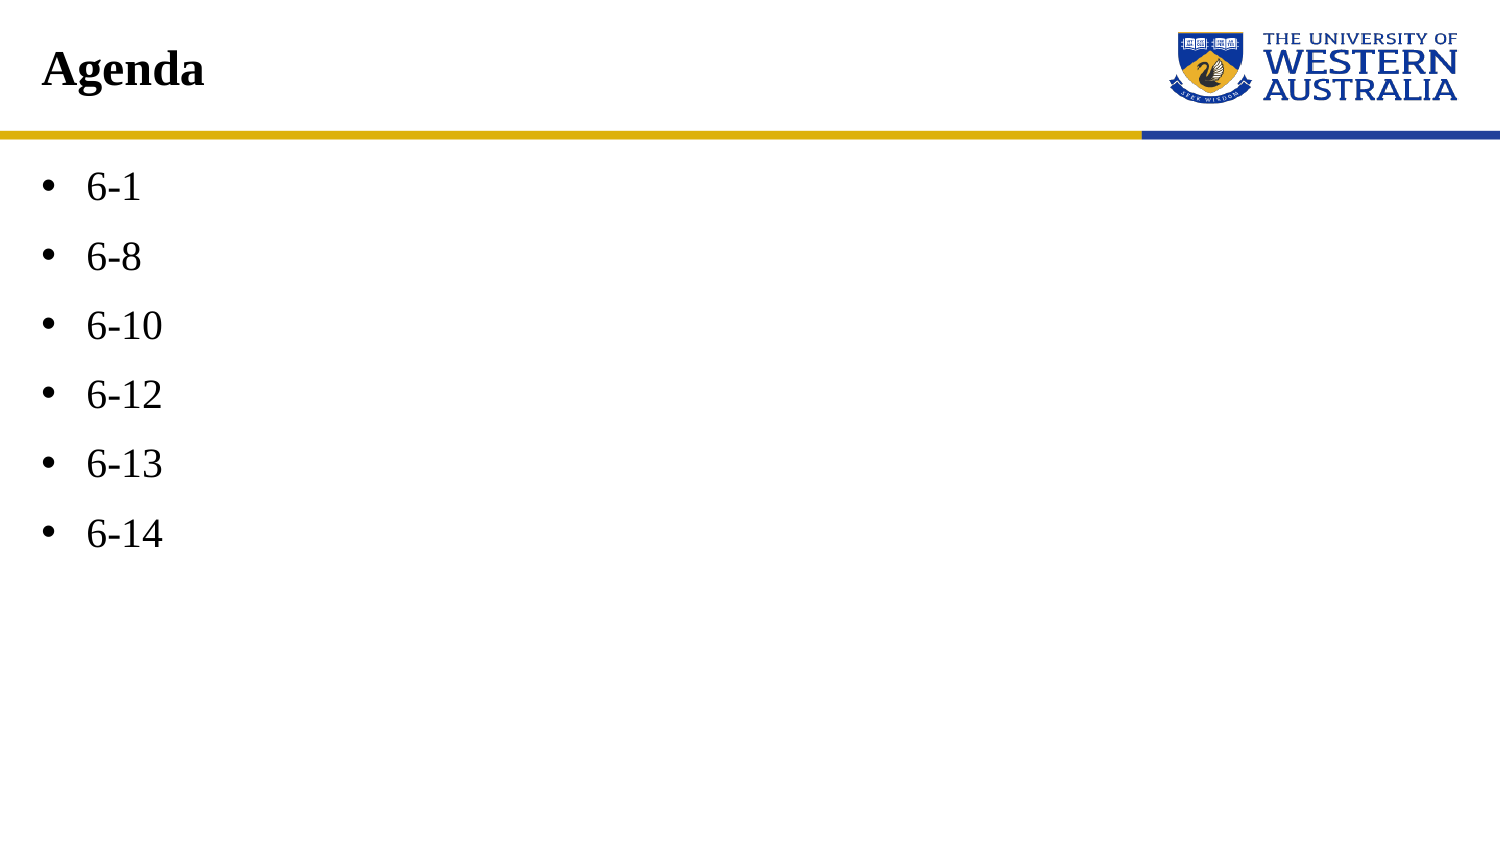

# Agenda
6-1
6-8
6-10
6-12
6-13
6-14